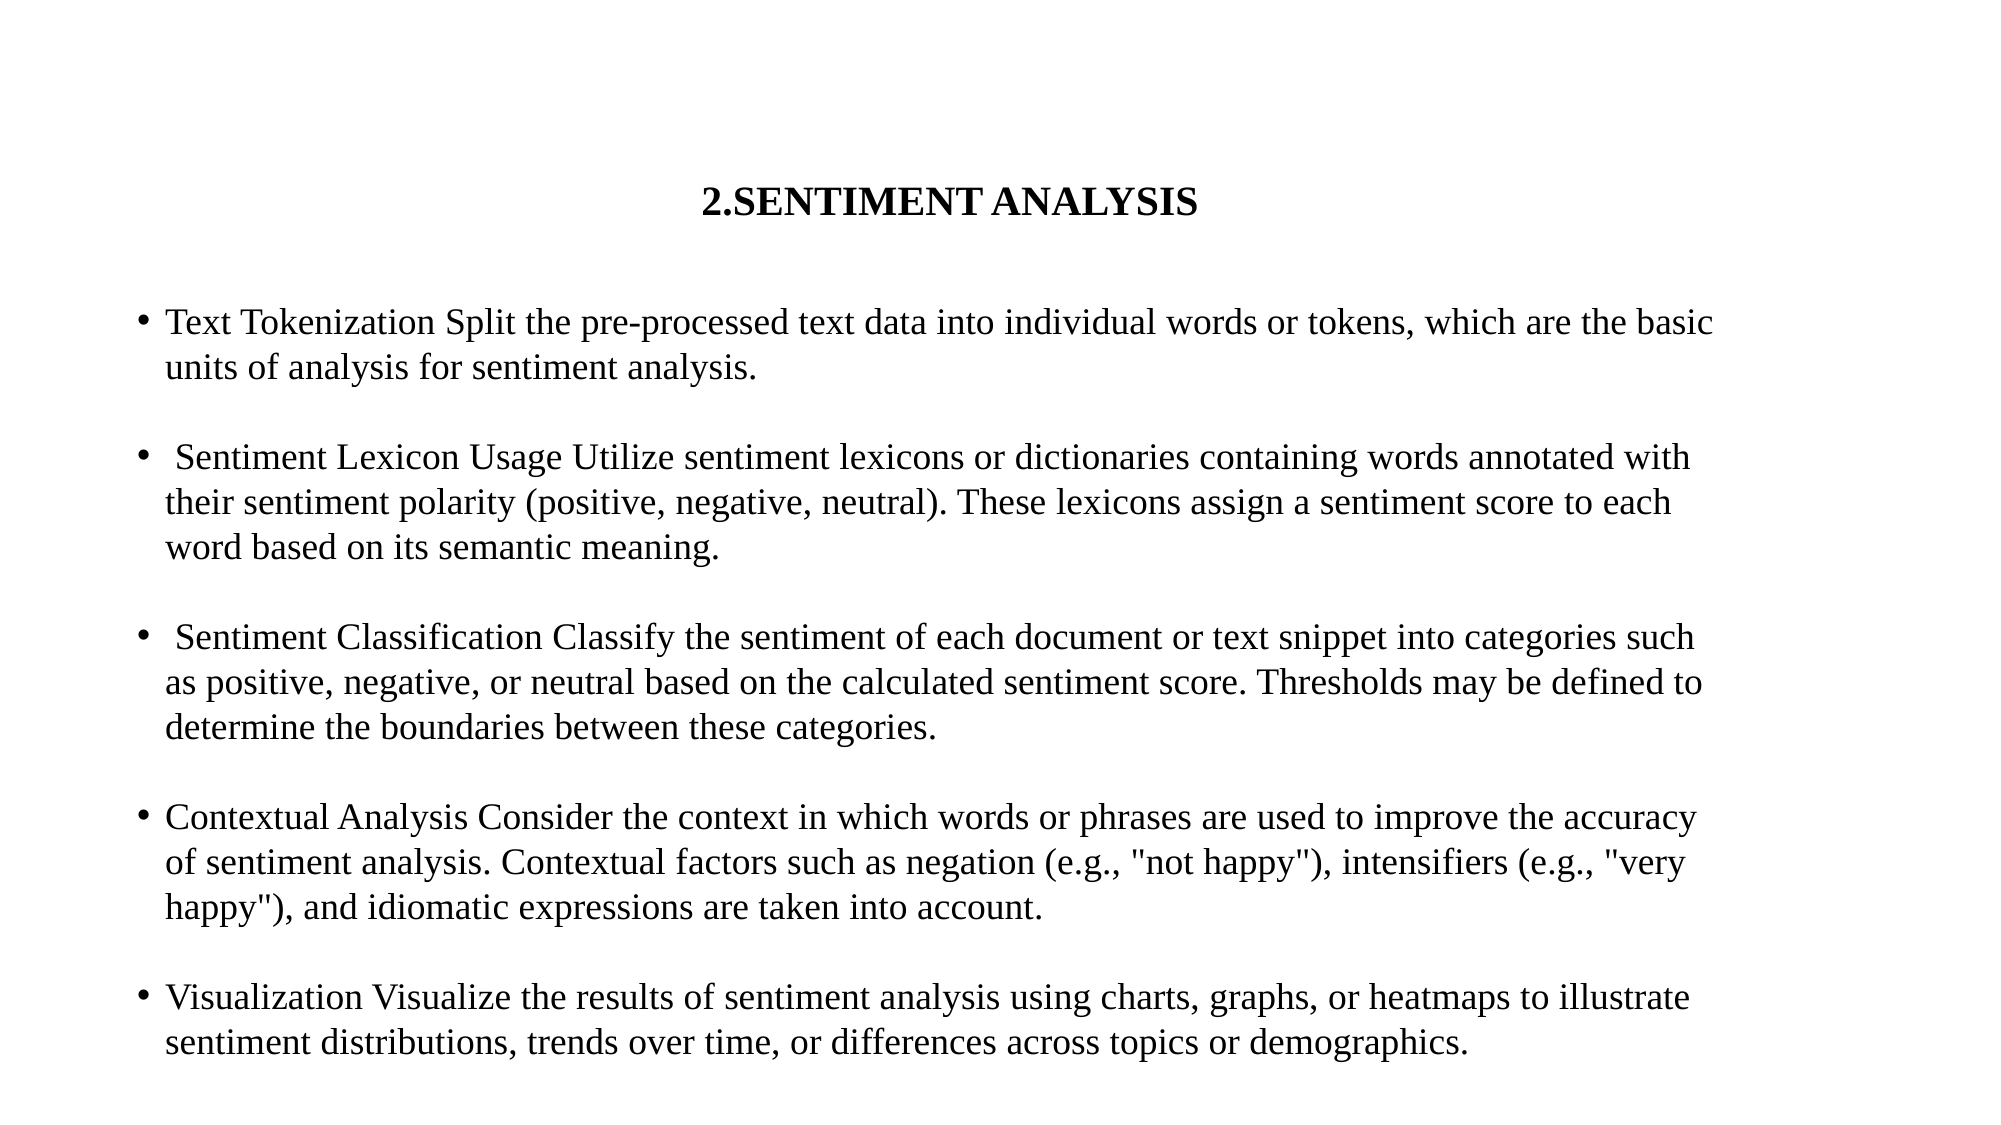

2.SENTIMENT ANALYSIS

Text Tokenization Split the pre-processed text data into individual words or tokens, which are the basic units of analysis for sentiment analysis.

 Sentiment Lexicon Usage Utilize sentiment lexicons or dictionaries containing words annotated with their sentiment polarity (positive, negative, neutral). These lexicons assign a sentiment score to each word based on its semantic meaning.

 Sentiment Classification Classify the sentiment of each document or text snippet into categories such as positive, negative, or neutral based on the calculated sentiment score. Thresholds may be defined to determine the boundaries between these categories.

Contextual Analysis Consider the context in which words or phrases are used to improve the accuracy of sentiment analysis. Contextual factors such as negation (e.g., "not happy"), intensifiers (e.g., "very happy"), and idiomatic expressions are taken into account.

Visualization Visualize the results of sentiment analysis using charts, graphs, or heatmaps to illustrate sentiment distributions, trends over time, or differences across topics or demographics.